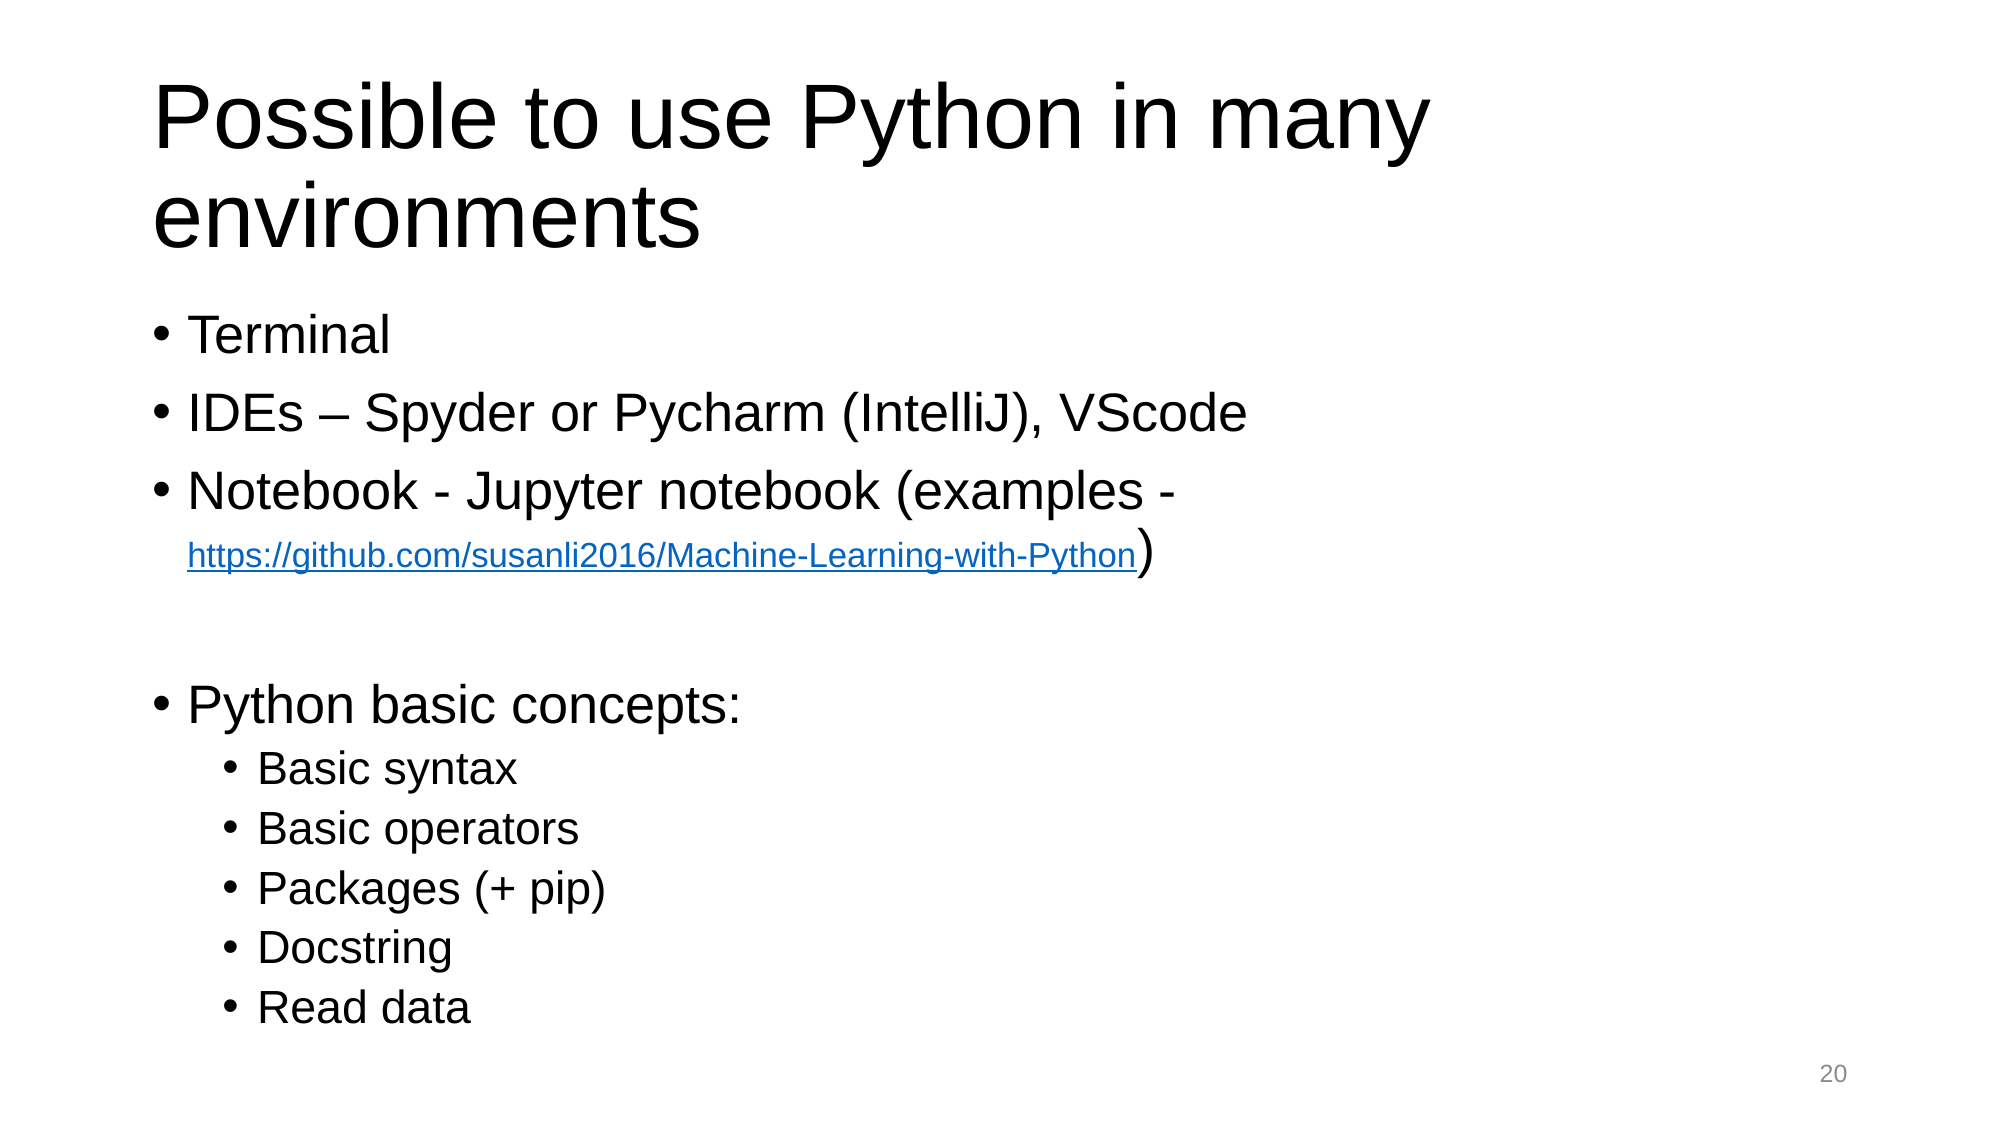

# Possible to use Python in many environments
Terminal
IDEs – Spyder or Pycharm (IntelliJ), VScode
Notebook - Jupyter notebook (examples - https://github.com/susanli2016/Machine-Learning-with-Python)

Python basic concepts:
Basic syntax
Basic operators
Packages (+ pip)
Docstring
Read data

20